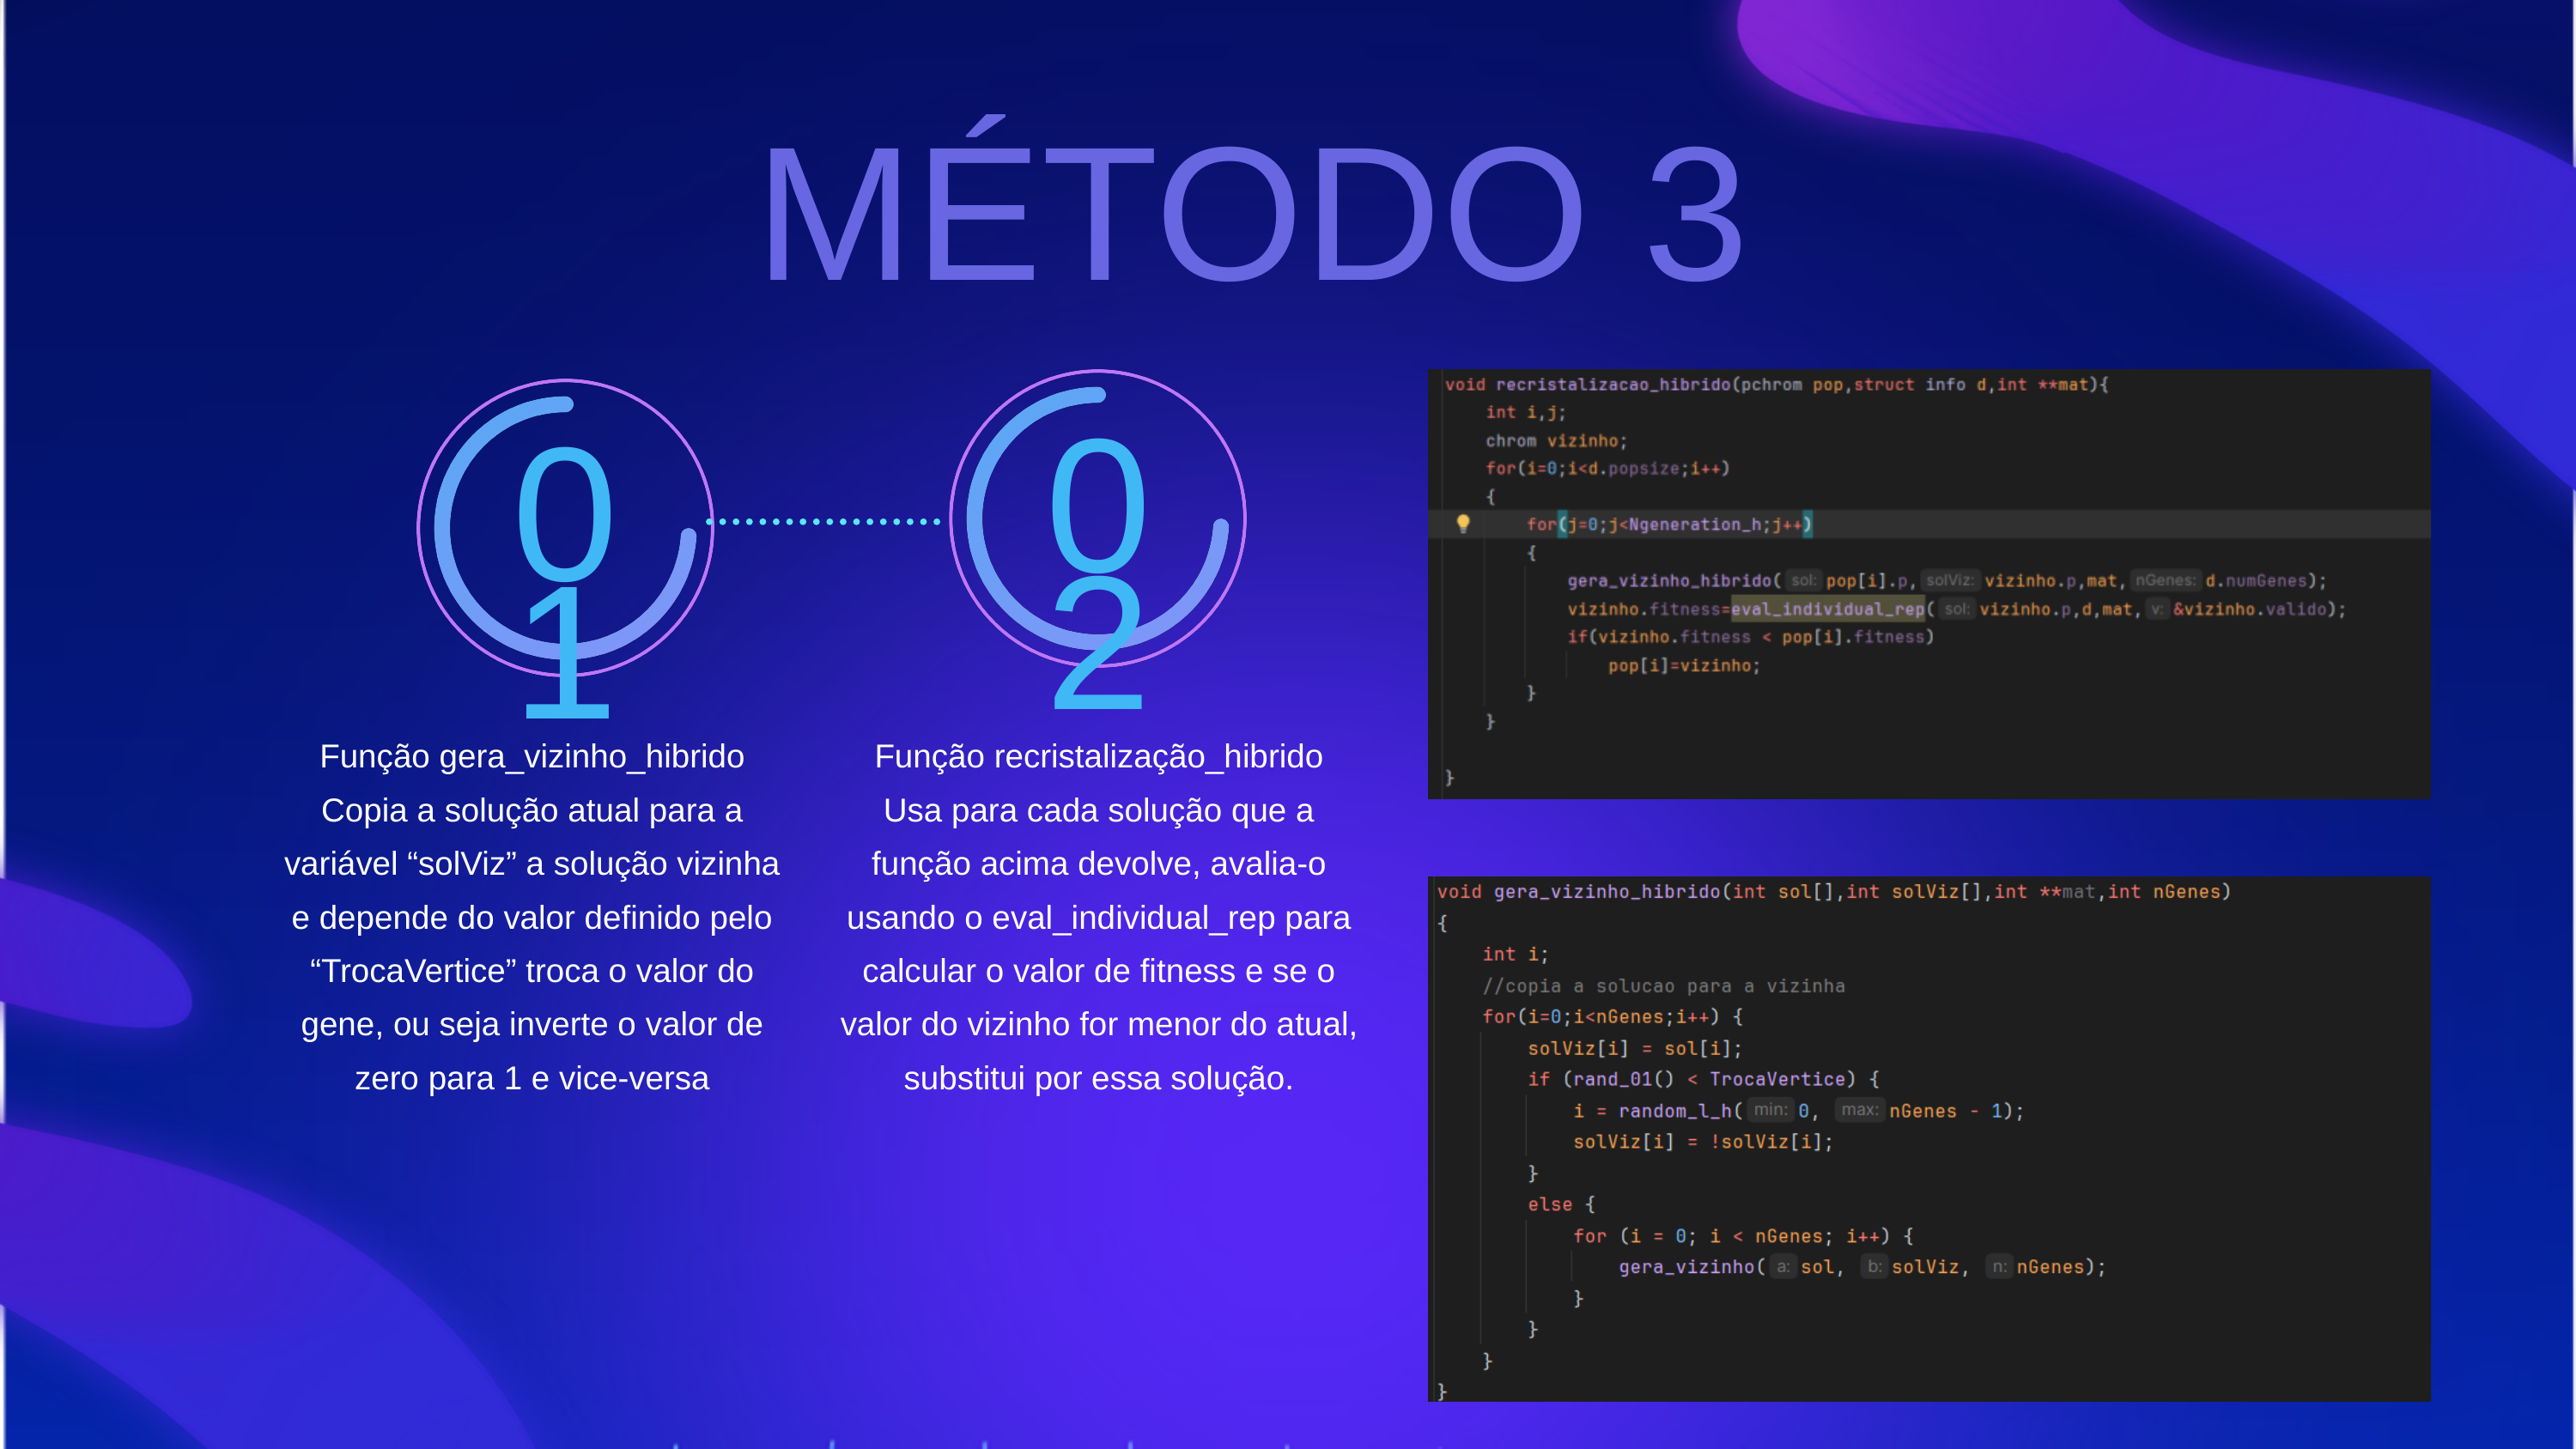

MÉTODO 3

02
01

Função gera_vizinho_hibrido
Copia a solução atual para a variável “solViz” a solução vizinha e depende do valor definido pelo “TrocaVertice” troca o valor do gene, ou seja inverte o valor de zero para 1 e vice-versa
Função recristalização_hibrido
Usa para cada solução que a função acima devolve, avalia-o usando o eval_individual_rep para calcular o valor de fitness e se o valor do vizinho for menor do atual, substitui por essa solução.